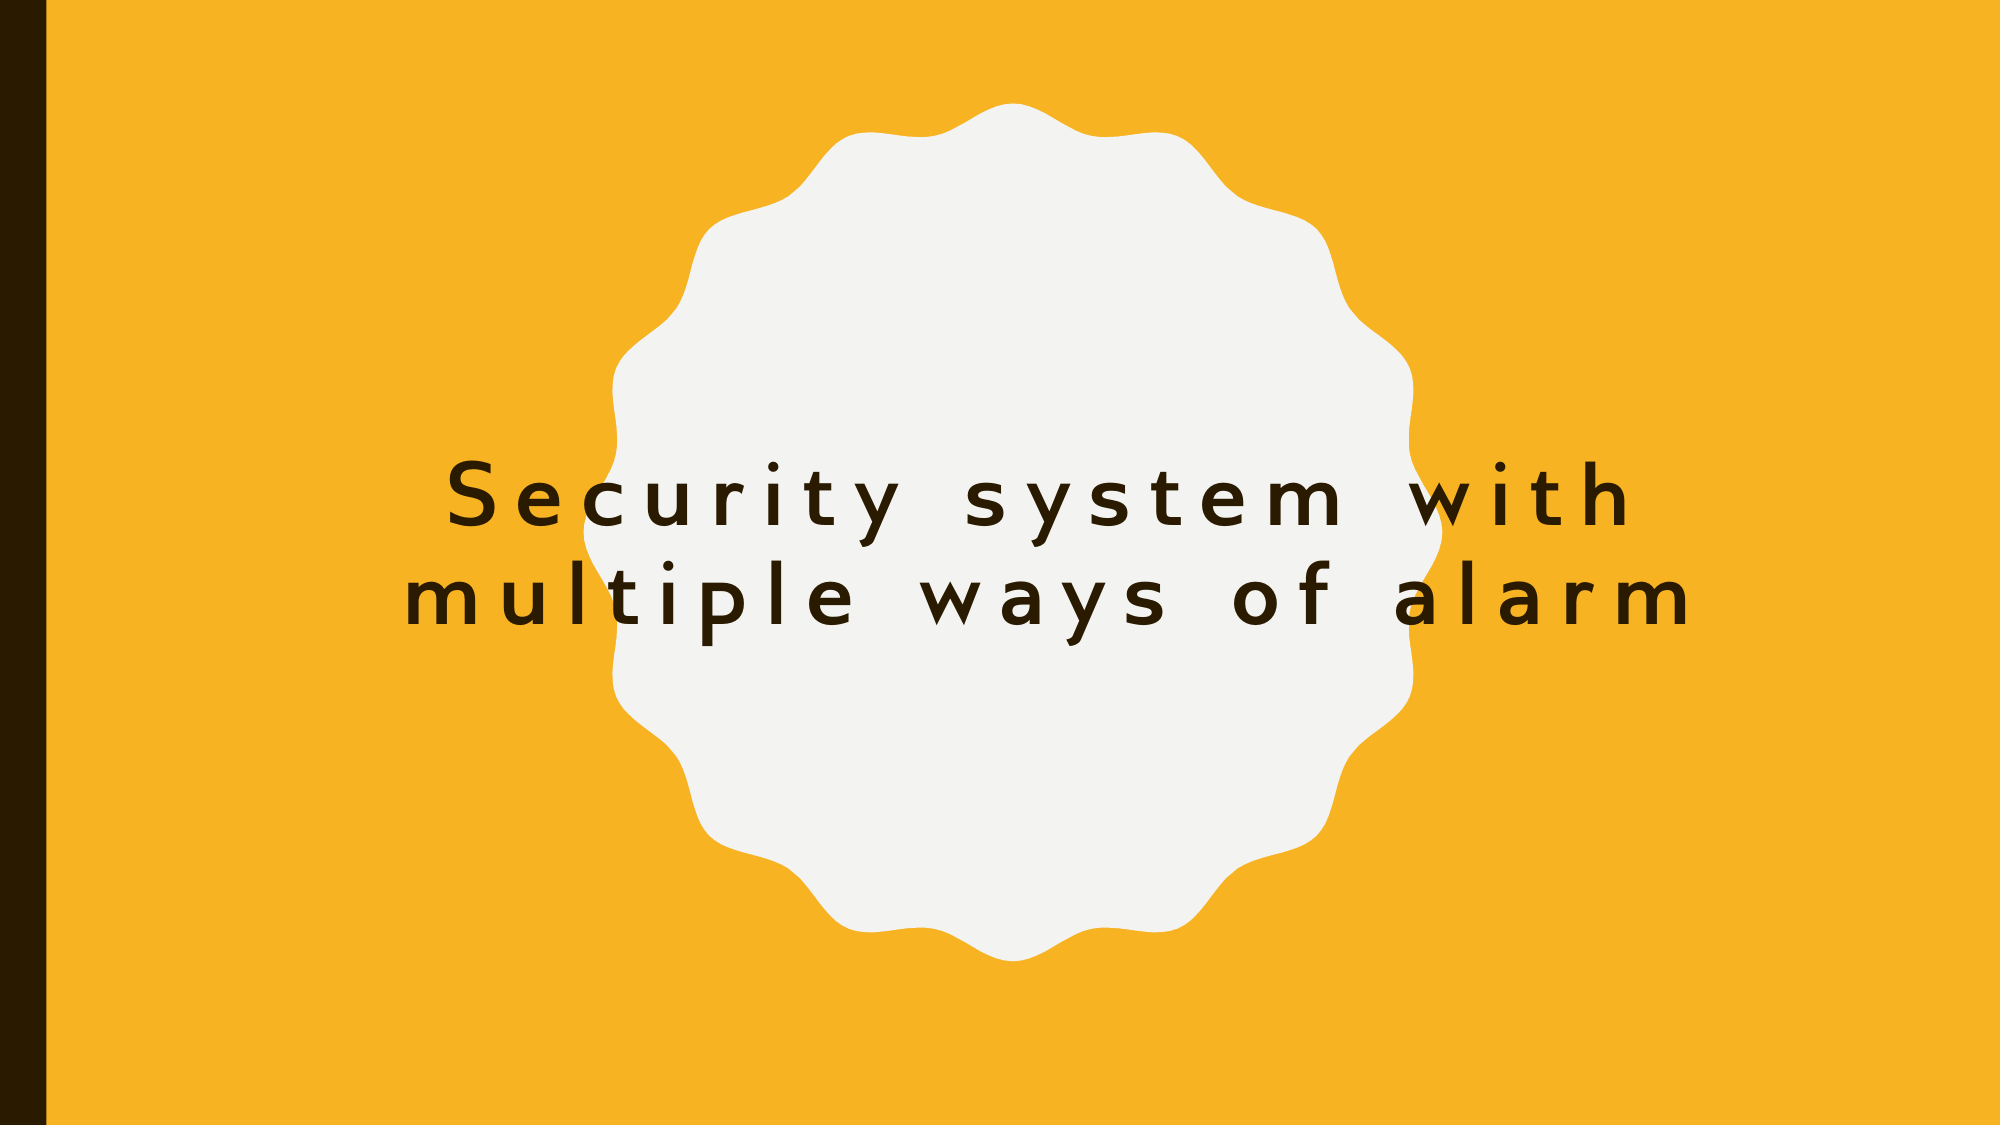

# Security system with multiple ways of alarm